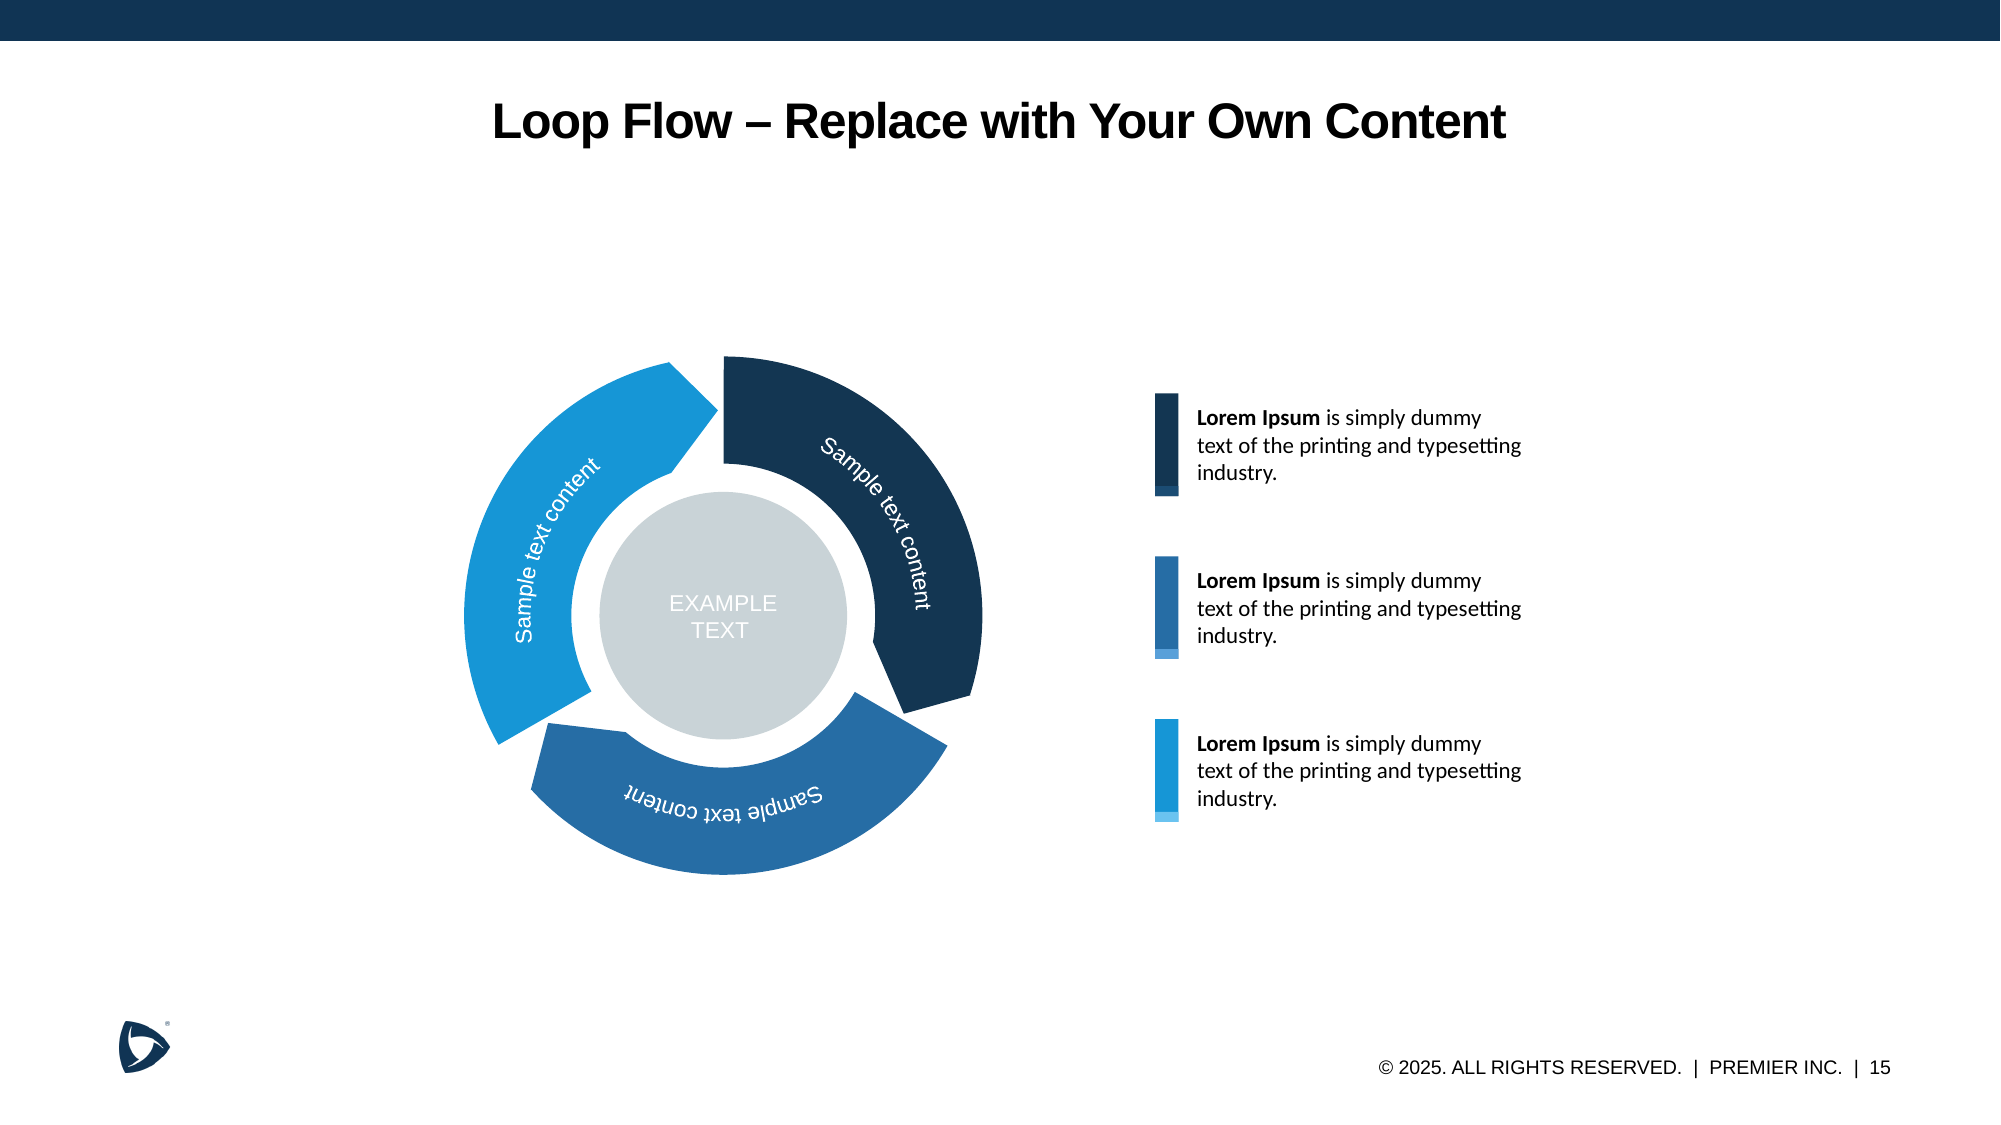

# Loop Flow – Replace with Your Own Content

Sample text content
Sample text content
Sample text content

EXAMPLE TEXT

Lorem Ipsum is simply dummy text of the printing and typesetting industry.
Sample text content

Lorem Ipsum is simply dummy text of the printing and typesetting industry.

Lorem Ipsum is simply dummy text of the printing and typesetting industry.